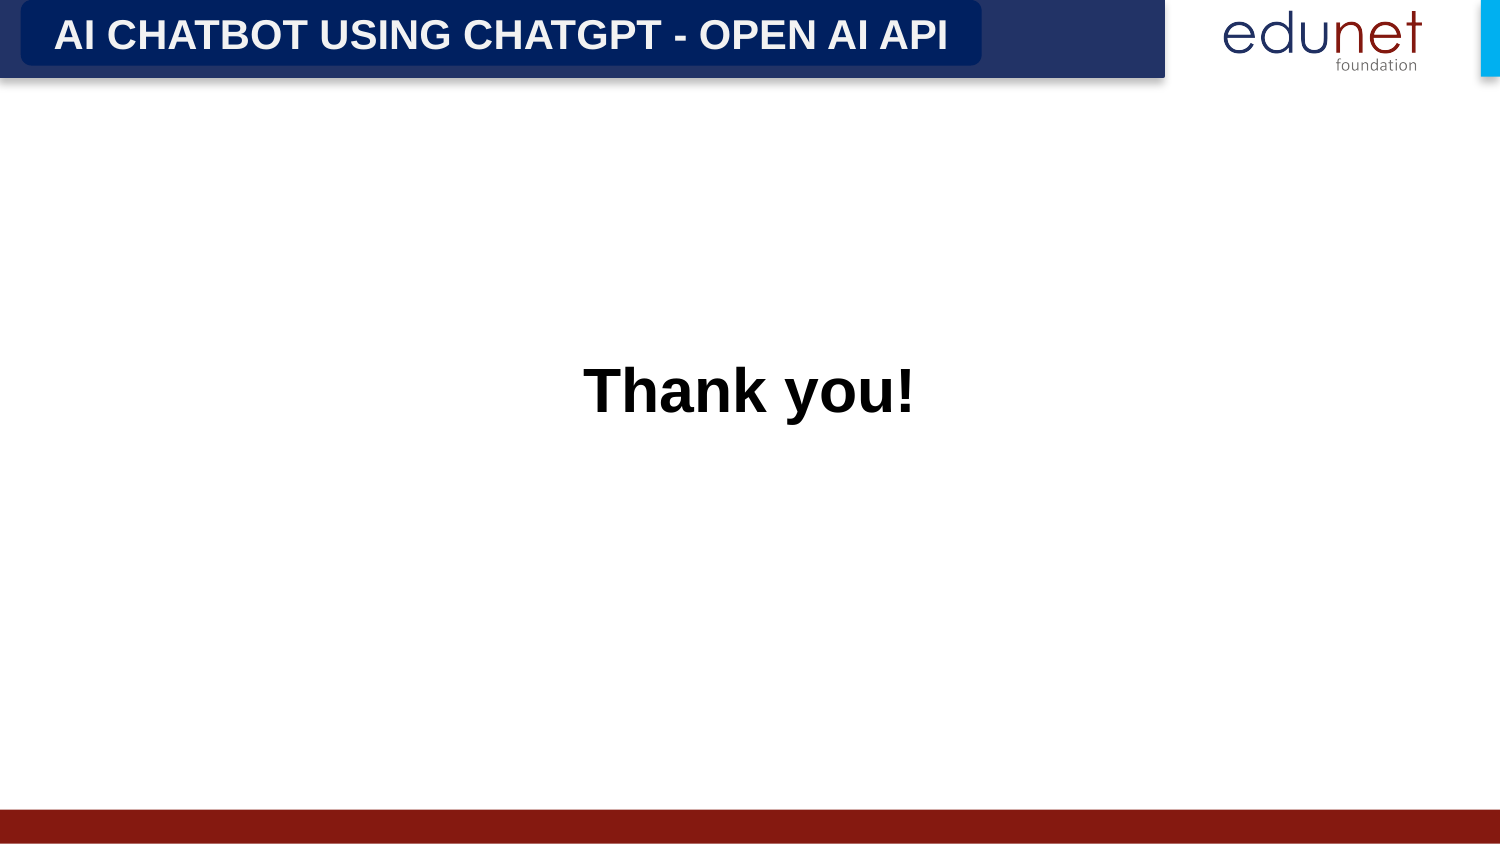

AI CHATBOT USING CHATGPT - OPEN AI API
Thank you!